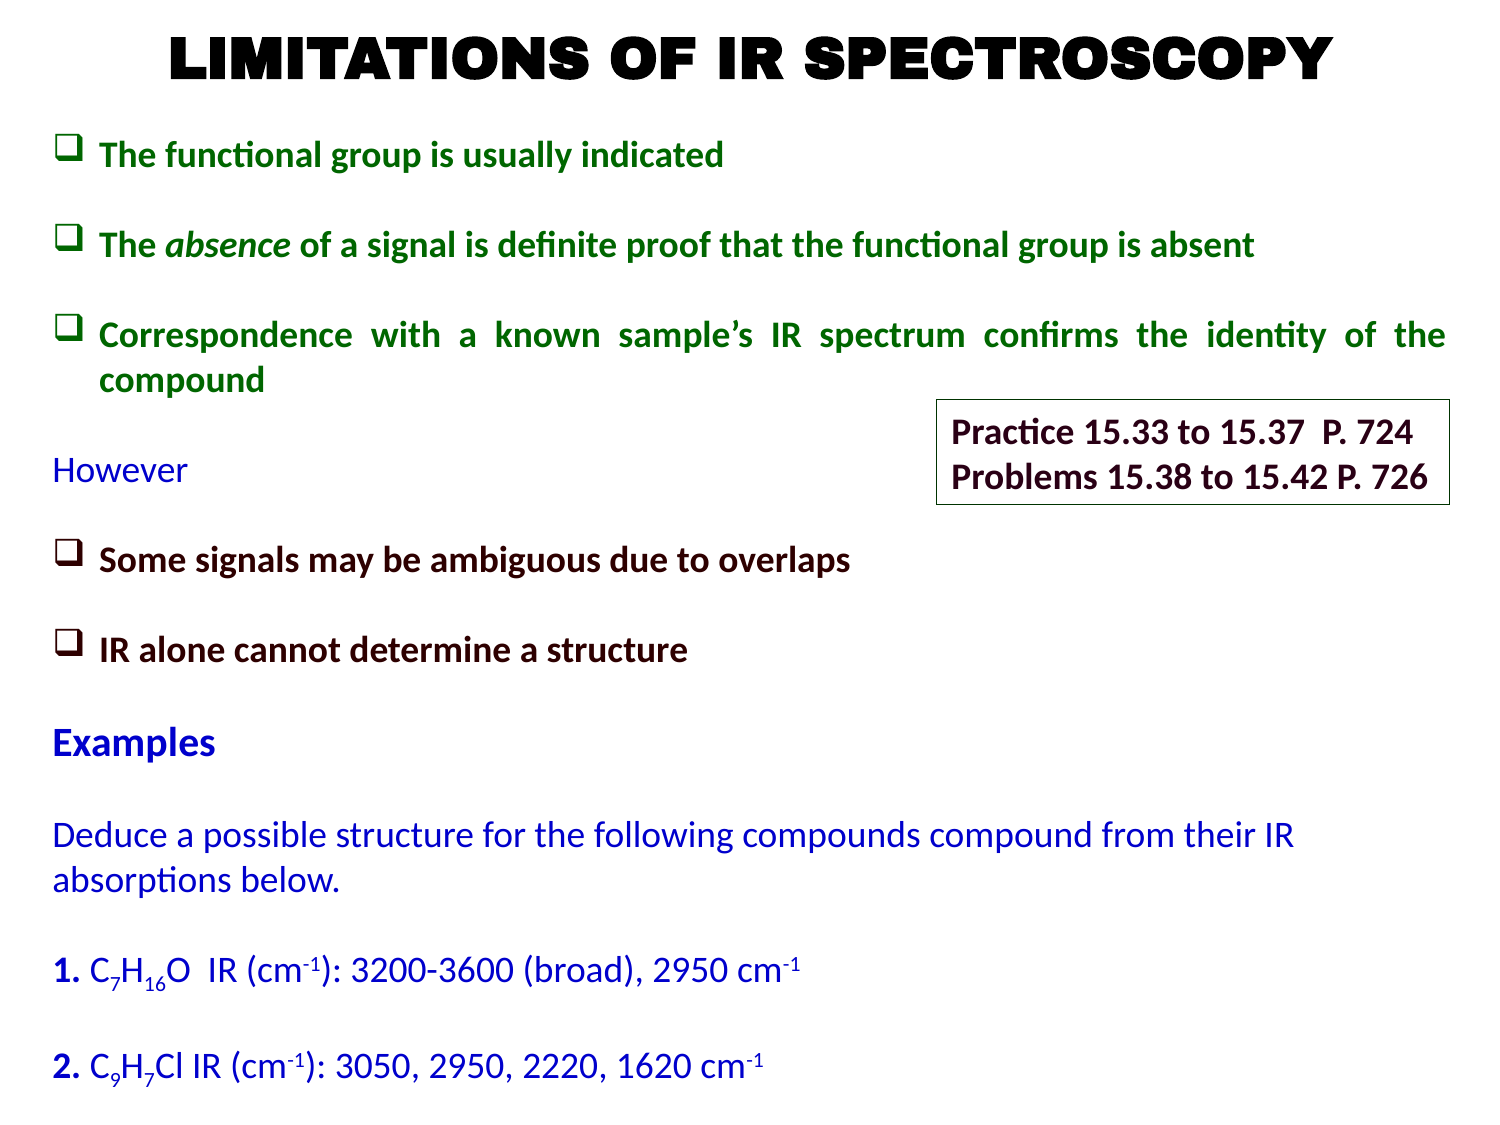

LIMITATIONS OF IR SPECTROSCOPY

The functional group is usually indicated

The absence of a signal is definite proof that the functional group is absent

Correspondence with a known sample’s IR spectrum confirms the identity of the compound

However

Some signals may be ambiguous due to overlaps

IR alone cannot determine a structure

Examples

Deduce a possible structure for the following compounds compound from their IR absorptions below.

1. C7H16O  IR (cm-1): 3200-3600 (broad), 2950 cm-1

2. C9H7Cl IR (cm-1): 3050, 2950, 2220, 1620 cm-1
Practice 15.33 to 15.37  P. 724
Problems 15.38 to 15.42 P. 726